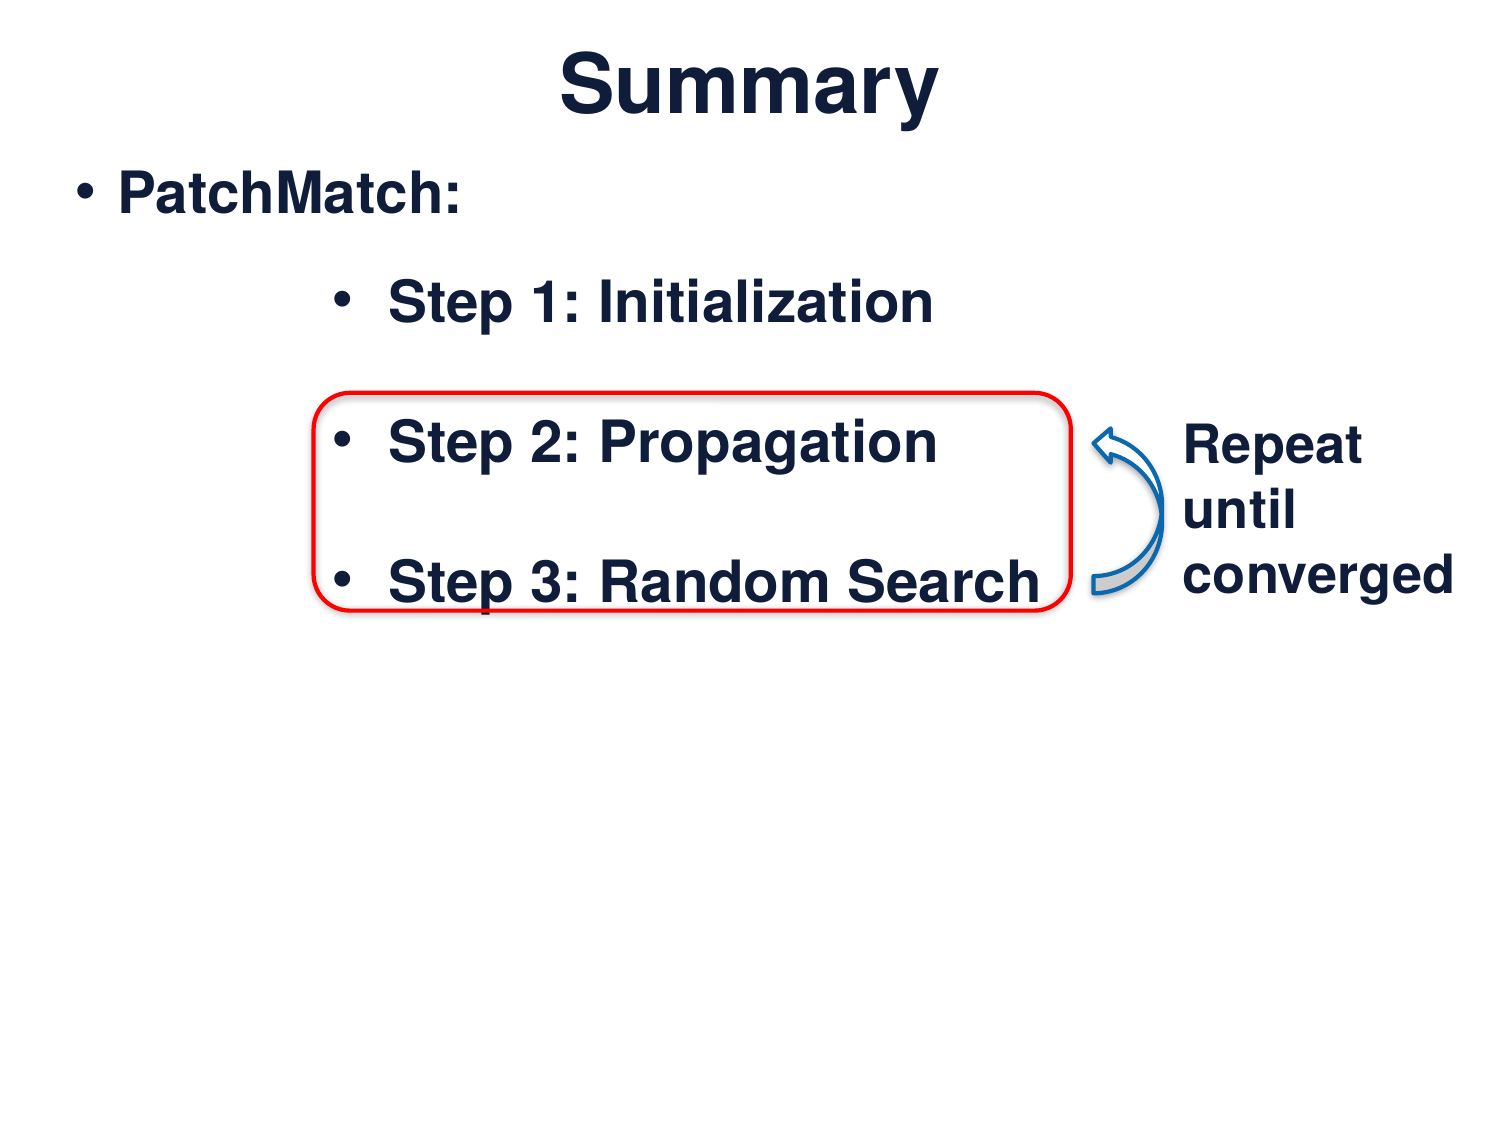

# Summary
PatchMatch:

Step 1: Initialization

Step 2: Propagation

Step 3: Random Search

Repeat until converged